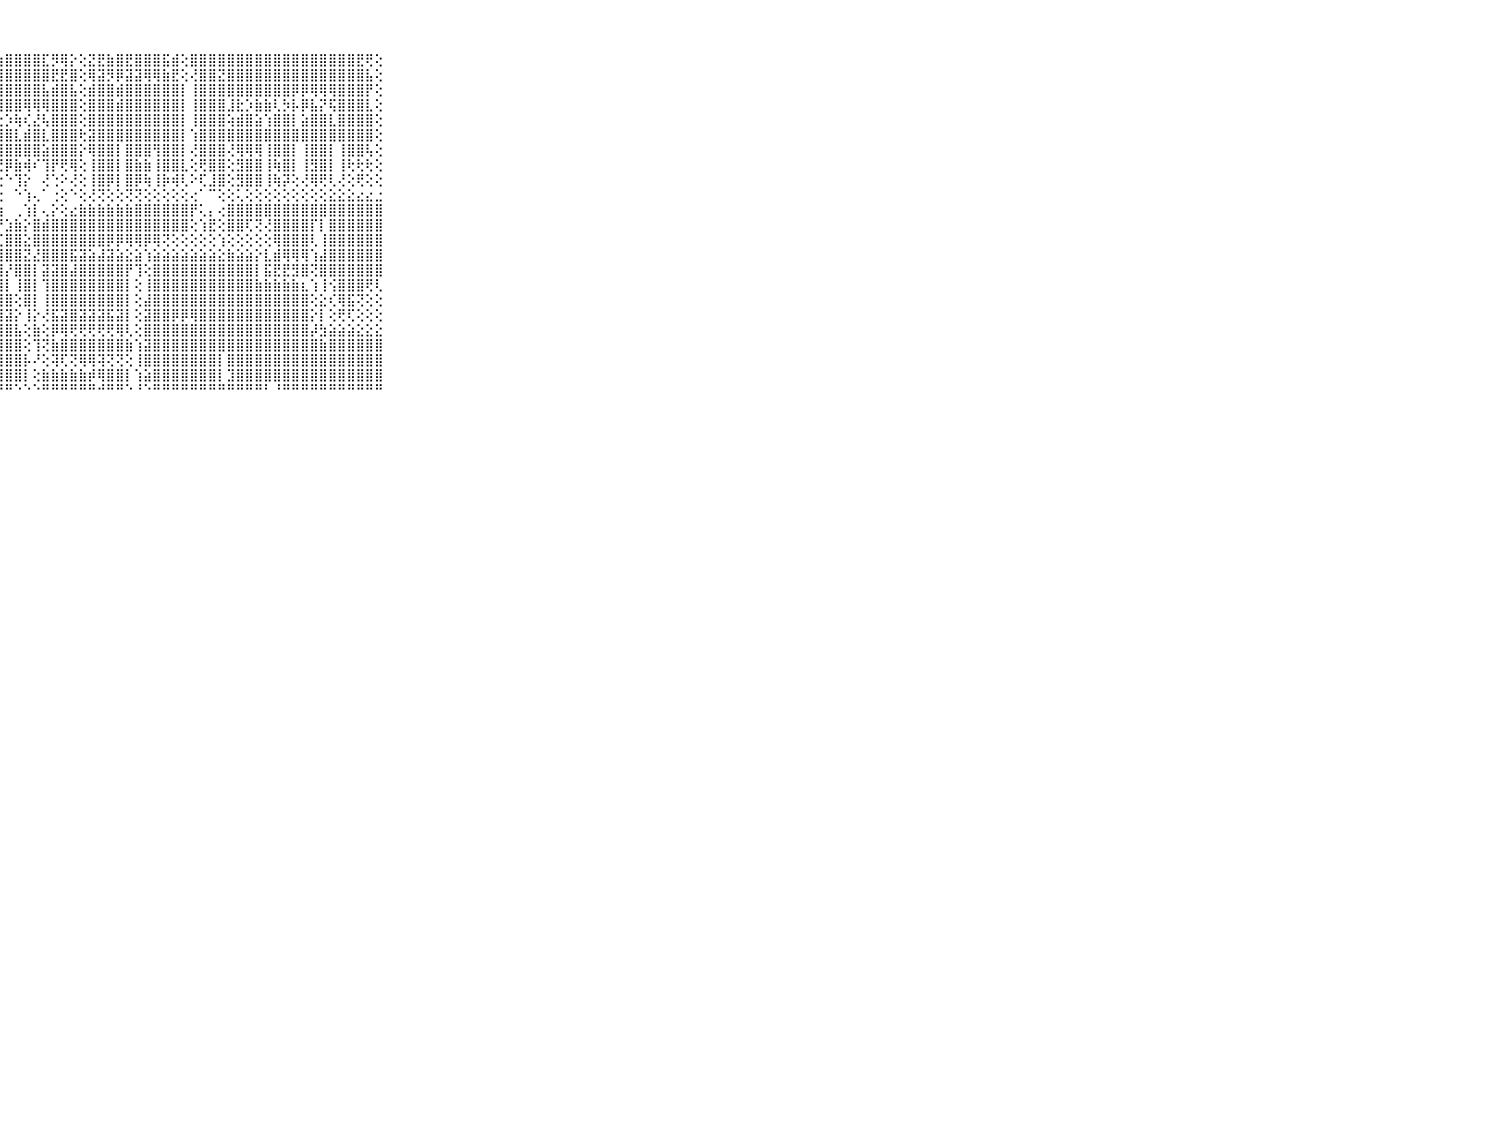

⠀⠀⠀⠀⠀⠀⠀⠀⠀⠀⠀⠀⠀⠀⠀⢕⢕⠀⠁⠑⢼⣿⢟⢸⣿⣿⣿⣷⣿⣿⣿⣿⣏⡻⢿⡕⢕⣝⣟⣷⣿⣟⣿⣿⣿⣯⣾⢕⣿⣿⣿⣿⣿⣿⣿⣿⣿⣿⣿⣿⣿⣿⣿⣿⣿⣿⣟⢟⢕⠀⠀⠀⠀⠀⠀⠀⠀⠀⠀⠀⠀
⠀⠀⠀⠀⠀⠀⠀⠀⠀⠀⠀⠀⠀⠀⠀⢕⢑⠀⠀⠀⢱⣽⣾⣼⣿⣿⢿⣿⣿⣿⣿⣿⣿⣟⣟⣿⢕⢿⣽⡻⡿⣽⣽⢿⢿⣷⣟⢕⢜⣿⣿⣝⣿⣿⣿⣿⣿⣿⣿⣿⣿⣿⣿⣿⣿⣿⣿⣧⢕⠀⠀⠀⠀⠀⠀⠀⠀⠀⠀⠀⠀
⠀⠀⠀⠀⠀⠀⠀⠀⠀⠀⠀⠀⠀⠀⠀⢕⢕⠀⠀⠀⢜⣵⣜⢹⣿⣿⣸⣿⣿⣿⣿⣿⣧⣾⣿⣧⢕⣾⣿⣿⣾⣿⣿⣿⣿⣿⣿⡇⢸⣿⣿⣿⣿⣿⣿⣿⣿⣿⣿⡿⡿⢿⢿⢿⣿⣿⣿⡟⢕⠀⠀⠀⠀⠀⠀⠀⠀⠀⠀⠀⠀
⠀⠀⠀⠀⠀⠀⠀⠀⠀⠀⠀⠀⠀⠀⠔⢕⢕⢔⢕⢕⢸⣿⣿⣾⣿⣿⣿⣿⣿⣿⢿⢿⢿⣿⣿⣿⢕⣿⣿⣿⣾⣿⣿⣿⣿⣿⣿⡇⢸⣿⣿⣿⣸⣗⡱⣷⣷⢇⡳⡧⡿⣧⡝⢯⣿⣿⣿⣇⢕⠀⠀⠀⠀⠀⠀⠀⠀⠀⠀⠀⠀
⠀⠀⠀⠀⠀⠀⠀⠀⠀⠀⠀⠀⠀⠔⢕⢕⢕⢕⢕⢕⢸⣿⣿⢱⢇⣳⡷⢗⡱⢷⢎⣜⢧⣿⣿⣿⢕⣿⣿⣿⣿⣿⣿⣿⣿⣿⣿⡇⢸⣿⣿⣿⢵⣾⣿⣵⢱⣿⣿⡇⣵⣿⣿⣇⣿⣿⣿⣿⢕⠀⠀⠀⠀⠀⠀⠀⠀⠀⠀⠀⠀
⠀⠀⠀⠀⠀⠀⠀⠀⠀⠀⠀⠀⠀⢕⢕⢕⢕⢕⢕⢅⢸⣿⣿⡕⣾⣷⡕⣾⣿⣇⣾⣿⣇⣿⣿⣿⢗⣽⣿⣿⣿⣿⣿⣿⣿⣿⣿⡇⢱⣿⣿⣿⣿⣿⣿⣿⣿⣿⣿⣿⣿⣿⣿⣿⣿⣿⣿⣿⢕⠀⠀⠀⠀⠀⠀⠀⠀⠀⠀⠀⠀
⠀⠀⠀⠀⠀⠀⠀⠀⠀⠀⠀⢀⢄⢕⢕⢕⢕⢕⢁⢕⢜⣿⣿⡟⣿⣿⣿⣿⣿⣿⣿⣿⣵⣿⣿⣿⡕⢿⣿⣿⡇⣿⣿⣿⢻⣿⣿⡇⢜⣿⣿⣿⢜⢿⢿⢿⢸⣿⣿⡇⢸⣿⣿⡇⢸⣿⣿⢧⢕⠀⠀⠀⠀⠀⠀⠀⠀⠀⠀⠀⠀
⠀⠀⠀⠀⠀⠀⠀⠀⠀⠀⠀⠀⢕⢕⢕⢕⢕⢕⢕⢕⢕⣿⣿⢇⢻⡿⢇⢟⡿⣷⢾⠎⢹⡟⢟⢿⢕⢸⣿⣿⡇⣿⣷⣷⢸⣿⣿⣇⢕⢟⣿⣿⢕⣻⣿⣿⢸⢷⣿⡇⢸⣻⣿⡇⢸⢗⢗⢗⢕⠀⠀⠀⠀⠀⠀⠀⠀⠀⠀⠀⠀
⠀⠀⠀⠀⠀⠀⠀⠀⠀⠀⠀⢀⣕⢅⢕⢕⢕⢕⢕⢕⢕⣻⣿⢕⢜⢿⢱⢕⠑⢹⡕⠀⢜⢑⠕⢜⢕⢸⣿⡿⡇⣿⡿⢷⢸⡷⢾⢇⠕⢏⣸⣿⢕⣻⣿⣿⢸⢷⡽⢕⢜⢿⢟⢇⢜⢕⢟⢕⢕⠀⠀⠀⠀⠀⠀⠀⠀⠀⠀⠀⠀
⠀⠀⠀⠀⠀⠀⠀⠀⠀⠀⠀⠕⢻⢕⢕⢕⢕⢕⢕⢕⢕⢝⢝⢕⢕⢕⢕⢕⠀⠑⢱⢄⠁⢐⢕⠑⢕⢜⢝⢕⢕⢝⢝⢕⢕⢕⢕⢕⢔⠁⠉⢕⢕⢅⢕⢕⢕⢕⢕⢕⢕⢕⢕⣕⣕⣕⣔⣔⣐⠀⠀⠀⠀⠀⠀⠀⠀⠀⠀⠀⠀
⠀⠀⠀⠀⠀⠀⠀⠀⠀⠀⠀⣤⣱⣵⣵⣵⣵⣵⣵⣵⣵⣵⣵⣵⣷⣷⣷⣷⠀⢀⢱⡇⢄⡕⢕⣔⣷⣷⣷⣷⣷⣷⣿⣿⣿⣿⣿⣿⡟⢅⡄⢔⣿⣿⣿⣿⣿⣿⣿⣿⣿⣿⣿⣿⣿⣿⣿⣿⣿⠀⠀⠀⠀⠀⠀⠀⠀⠀⠀⠀⠀
⠀⠀⠀⠀⠀⠀⠀⠀⠀⠀⠀⣿⣿⣿⣿⣿⣿⣿⣿⣿⣿⣿⣿⣿⣿⣿⣿⡟⣱⣷⡕⣿⣾⣿⣿⣿⣿⣿⣿⣿⣿⣿⣿⣿⣿⣿⣿⣿⢕⢱⣟⢕⣿⣿⢏⢝⢜⣿⣿⣿⣿⡏⡇⣿⣿⣿⣿⣿⣿⠀⠀⠀⠀⠀⠀⠀⠀⠀⠀⠀⠀
⠀⠀⠀⠀⠀⠀⠀⠀⠀⠀⠀⣿⣿⣿⣿⣿⣿⣿⣿⣿⣿⣿⣿⣿⣿⣿⣿⢏⣿⣿⣕⣿⣿⣿⣿⣿⣿⣿⣿⡿⡿⢿⢿⡿⢿⢝⢕⢕⢕⢕⢕⢱⢕⢕⢕⢕⢕⢿⣿⣿⣿⢇⢸⣿⣿⣿⣿⣿⣿⠀⠀⠀⠀⠀⠀⠀⠀⠀⠀⠀⠀
⠀⠀⠀⠀⠀⠀⠀⠀⠀⠀⠀⣟⣝⣽⣿⣿⣿⣿⣿⣿⣿⣿⣿⣿⣿⣿⣿⣿⣿⣿⣝⣜⣿⣿⣿⣯⣽⣵⣼⣽⣵⣕⣵⢱⣵⣵⣵⣵⣵⣵⣵⣕⣷⣵⣵⡕⣇⣾⢿⢿⢿⢱⣼⣿⣿⣿⣿⣿⣿⠀⠀⠀⠀⠀⠀⠀⠀⠀⠀⠀⠀
⠀⠀⠀⠀⠀⠀⠀⠀⠀⠀⠀⣿⣿⣿⣿⣿⣿⣿⣿⣿⣿⣿⣿⣿⣿⣿⣿⣿⡜⣿⣿⡇⣽⣽⣿⣼⣿⣿⣿⣿⣿⡟⢹⢕⣿⣿⣿⣿⣿⣿⣿⣿⣿⣿⣿⡇⣯⣟⣟⣻⣿⢝⣿⣿⣿⣿⣿⣿⣿⠀⠀⠀⠀⠀⠀⠀⠀⠀⠀⠀⠀
⠀⠀⠀⠀⠀⠀⠀⠀⠀⠀⠀⣿⣿⣿⣿⣿⣿⣿⣿⣿⣿⣿⣿⣿⣿⣿⣿⣿⡇⢸⣿⡇⢹⣿⣿⣿⣿⣿⣿⣿⣿⡇⢕⢸⣿⣿⣿⣿⣿⣿⣿⣿⣿⣿⣿⣷⣷⣷⣷⣷⣆⢱⢸⢪⣿⣿⣿⢟⢇⠀⠀⠀⠀⠀⠀⠀⠀⠀⠀⠀⠀
⠀⠀⠀⠀⠀⠀⠀⠀⠀⠀⠀⣿⣿⣿⣿⣿⣿⣿⣿⣿⣿⣿⣿⣿⣿⣿⣿⣿⣿⢕⣿⡇⢸⣿⣿⣿⣿⣿⣿⣿⣿⡇⢕⣼⣿⣿⣿⣿⣿⣿⣿⣿⣿⣿⣿⣿⣿⣿⣿⣿⣿⢕⣕⢎⢿⣯⢝⢕⢕⠀⠀⠀⠀⠀⠀⠀⠀⠀⠀⠀⠀
⠀⠀⠀⠀⠀⠀⠀⠀⠀⠀⠀⣹⣽⣽⣽⣯⣽⣽⣽⣽⣯⣽⣽⣽⣯⣽⣽⣽⣽⡕⢸⡕⢜⣯⣽⣿⣽⣽⣽⣯⣽⡇⢕⣽⣿⣿⡿⡿⢿⣿⣿⣿⣿⣿⣿⣿⣿⣿⣿⣿⣿⡕⡇⢕⢟⢏⢕⢕⢕⠀⠀⠀⠀⠀⠀⠀⠀⠀⠀⠀⠀
⠀⠀⠀⠀⠀⠀⠀⠀⠀⠀⠀⣾⣿⣿⣿⣿⣿⣿⣿⣿⣿⣿⣿⣿⣿⣿⣿⣿⣿⣧⢕⣷⢕⡿⢿⢟⢟⢟⢟⢟⢿⢇⢕⣿⣿⣿⣿⣿⣿⣿⣿⣿⣿⣿⣿⣿⣿⣿⣿⣿⣿⡼⣳⣵⣵⣵⣕⣕⣕⠀⠀⠀⠀⠀⠀⠀⠀⠀⠀⠀⠀
⠀⠀⠀⠀⠀⠀⠀⠀⠀⠀⠀⣿⣿⣿⣿⣿⣿⣿⣿⣿⣿⣿⣿⣿⣿⣿⣿⣿⣿⣿⢕⢹⢝⣷⣿⣿⣿⣿⣿⣿⣿⣷⢱⣽⣿⣿⣿⣿⣿⣿⣿⣿⣿⣿⣿⣿⣿⣿⣿⣿⣿⣿⣷⣿⣿⣿⣿⣿⣿⠀⠀⠀⠀⠀⠀⠀⠀⠀⠀⠀⠀
⠀⠀⠀⠀⠀⠀⠀⠀⠀⠀⠀⣿⣿⣿⣿⣿⣿⣿⣿⣿⣿⣿⣿⣿⣿⣿⣿⣿⣿⣿⡧⠜⢕⢽⢏⢝⢿⢿⢽⢝⢝⢕⢸⣿⣿⣿⣿⣿⣿⣿⣿⡇⣿⣿⣿⣿⣿⣿⣿⣿⣿⣿⣿⣿⣿⣿⣿⣿⣿⠀⠀⠀⠀⠀⠀⠀⠀⠀⠀⠀⠀
⠀⠀⠀⠀⠀⠀⠀⠀⠀⠀⠀⣿⣿⣿⣿⣿⣿⣿⣿⣿⣿⣿⣿⣿⣿⣿⣿⣿⣿⣿⡇⢕⣷⣷⣷⣷⣷⡾⢿⣿⣿⡇⢱⣵⣿⣿⣿⣿⣿⣿⣿⡇⣹⣿⣿⣿⣿⣿⣿⣿⣿⣿⣿⣿⣿⣿⣿⣿⣿⠀⠀⠀⠀⠀⠀⠀⠀⠀⠀⠀⠀
⠀⠀⠀⠀⠀⠀⠀⠀⠀⠀⠀⠛⠛⠛⠛⠛⠛⠛⠛⠛⠛⠛⠛⠛⠛⠛⠛⠛⠛⠑⠑⠑⠛⠛⠛⠛⠛⠛⠚⠛⠛⠑⠘⠑⠛⠛⠛⠛⠛⠛⠛⠛⠛⠛⠛⠛⠃⠘⠛⠛⠛⠛⠛⠛⠛⠛⠛⠛⠛⠀⠀⠀⠀⠀⠀⠀⠀⠀⠀⠀⠀